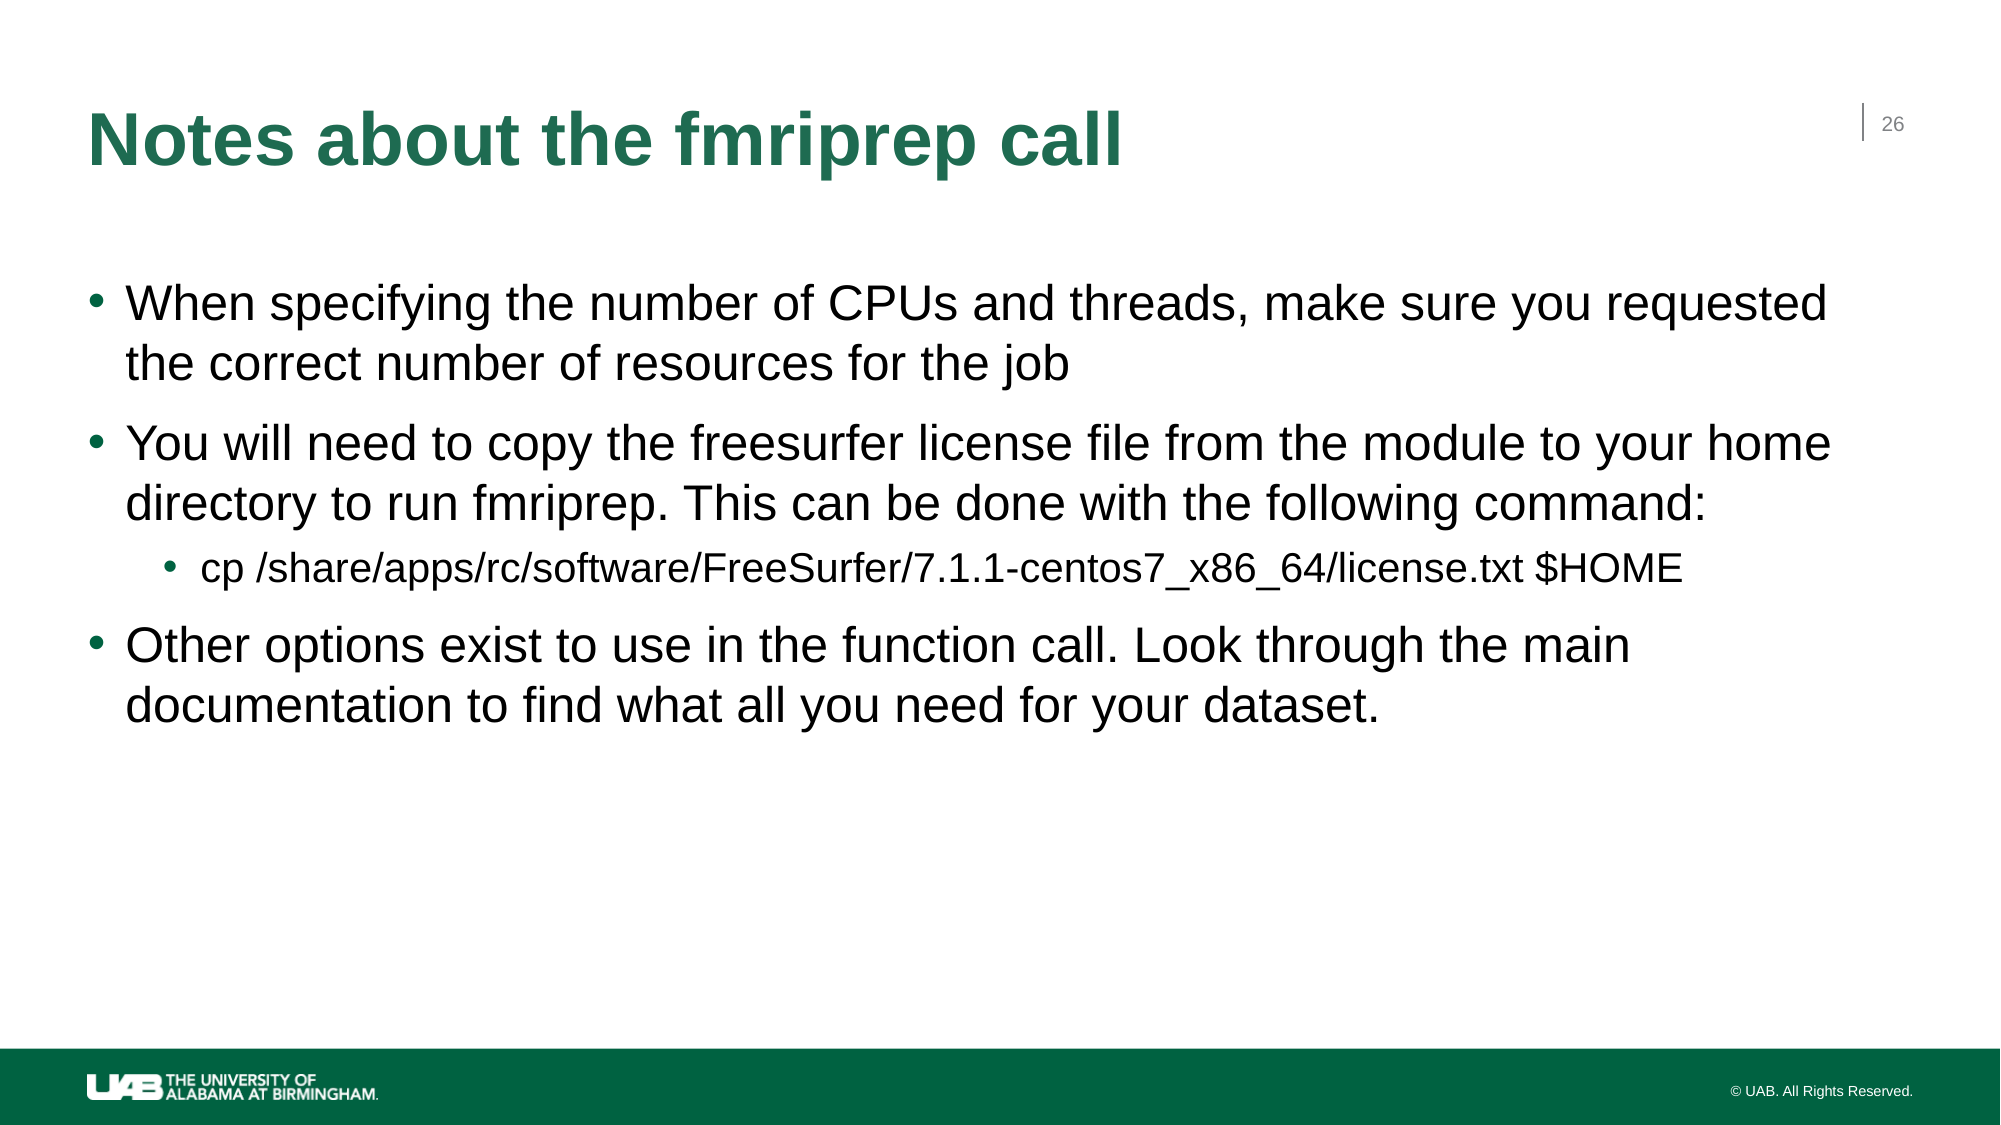

# Notes about the fmriprep call
26
When specifying the number of CPUs and threads, make sure you requested the correct number of resources for the job
You will need to copy the freesurfer license file from the module to your home directory to run fmriprep. This can be done with the following command:
cp /share/apps/rc/software/FreeSurfer/7.1.1-centos7_x86_64/license.txt $HOME
Other options exist to use in the function call. Look through the main documentation to find what all you need for your dataset.